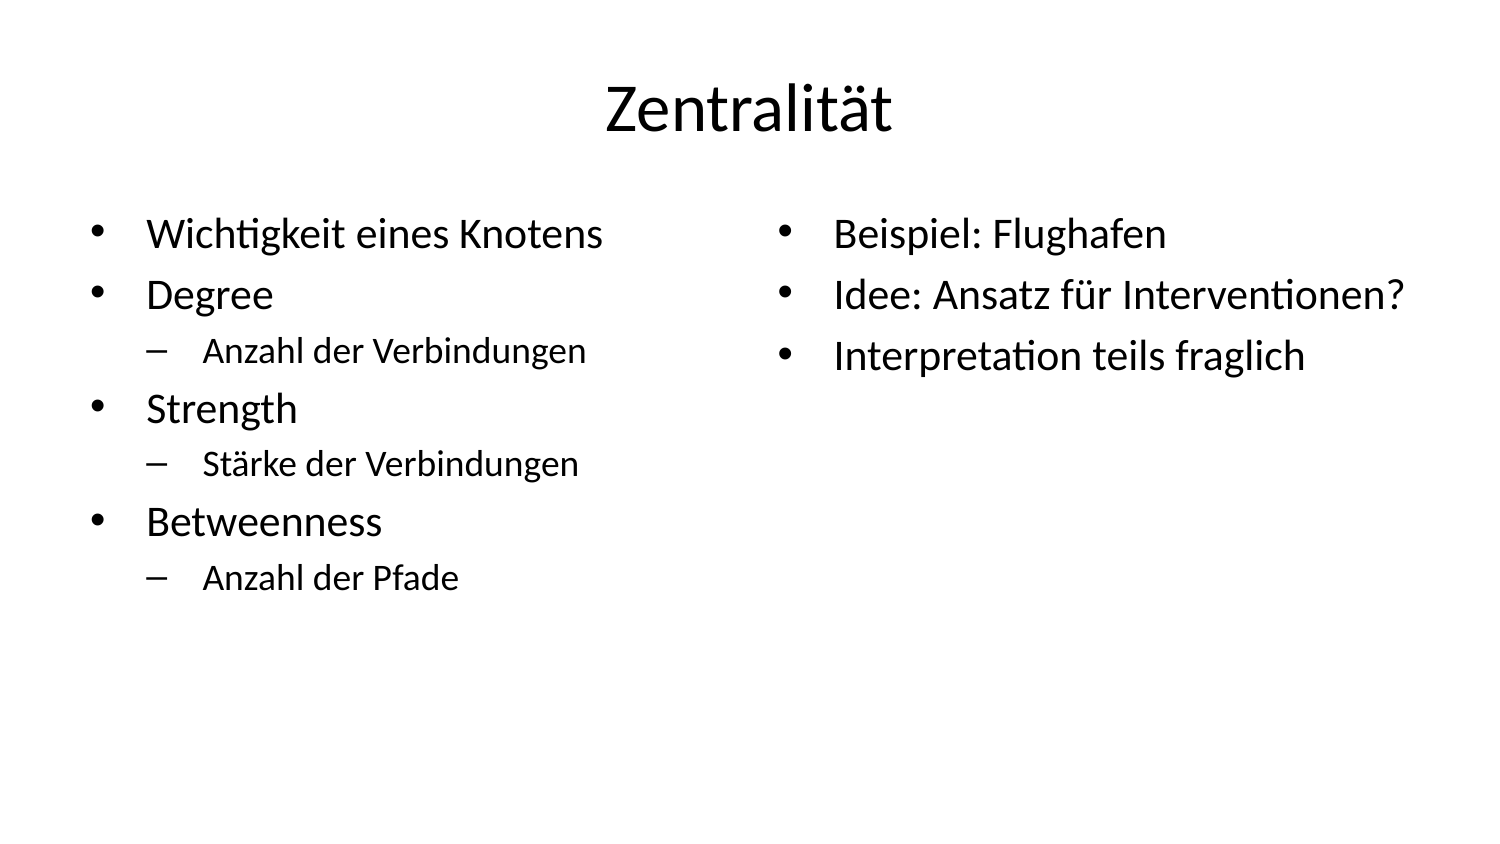

# Zentralität
Wichtigkeit eines Knotens
Degree
Anzahl der Verbindungen
Strength
Stärke der Verbindungen
Betweenness
Anzahl der Pfade
Beispiel: Flughafen
Idee: Ansatz für Interventionen?
Interpretation teils fraglich